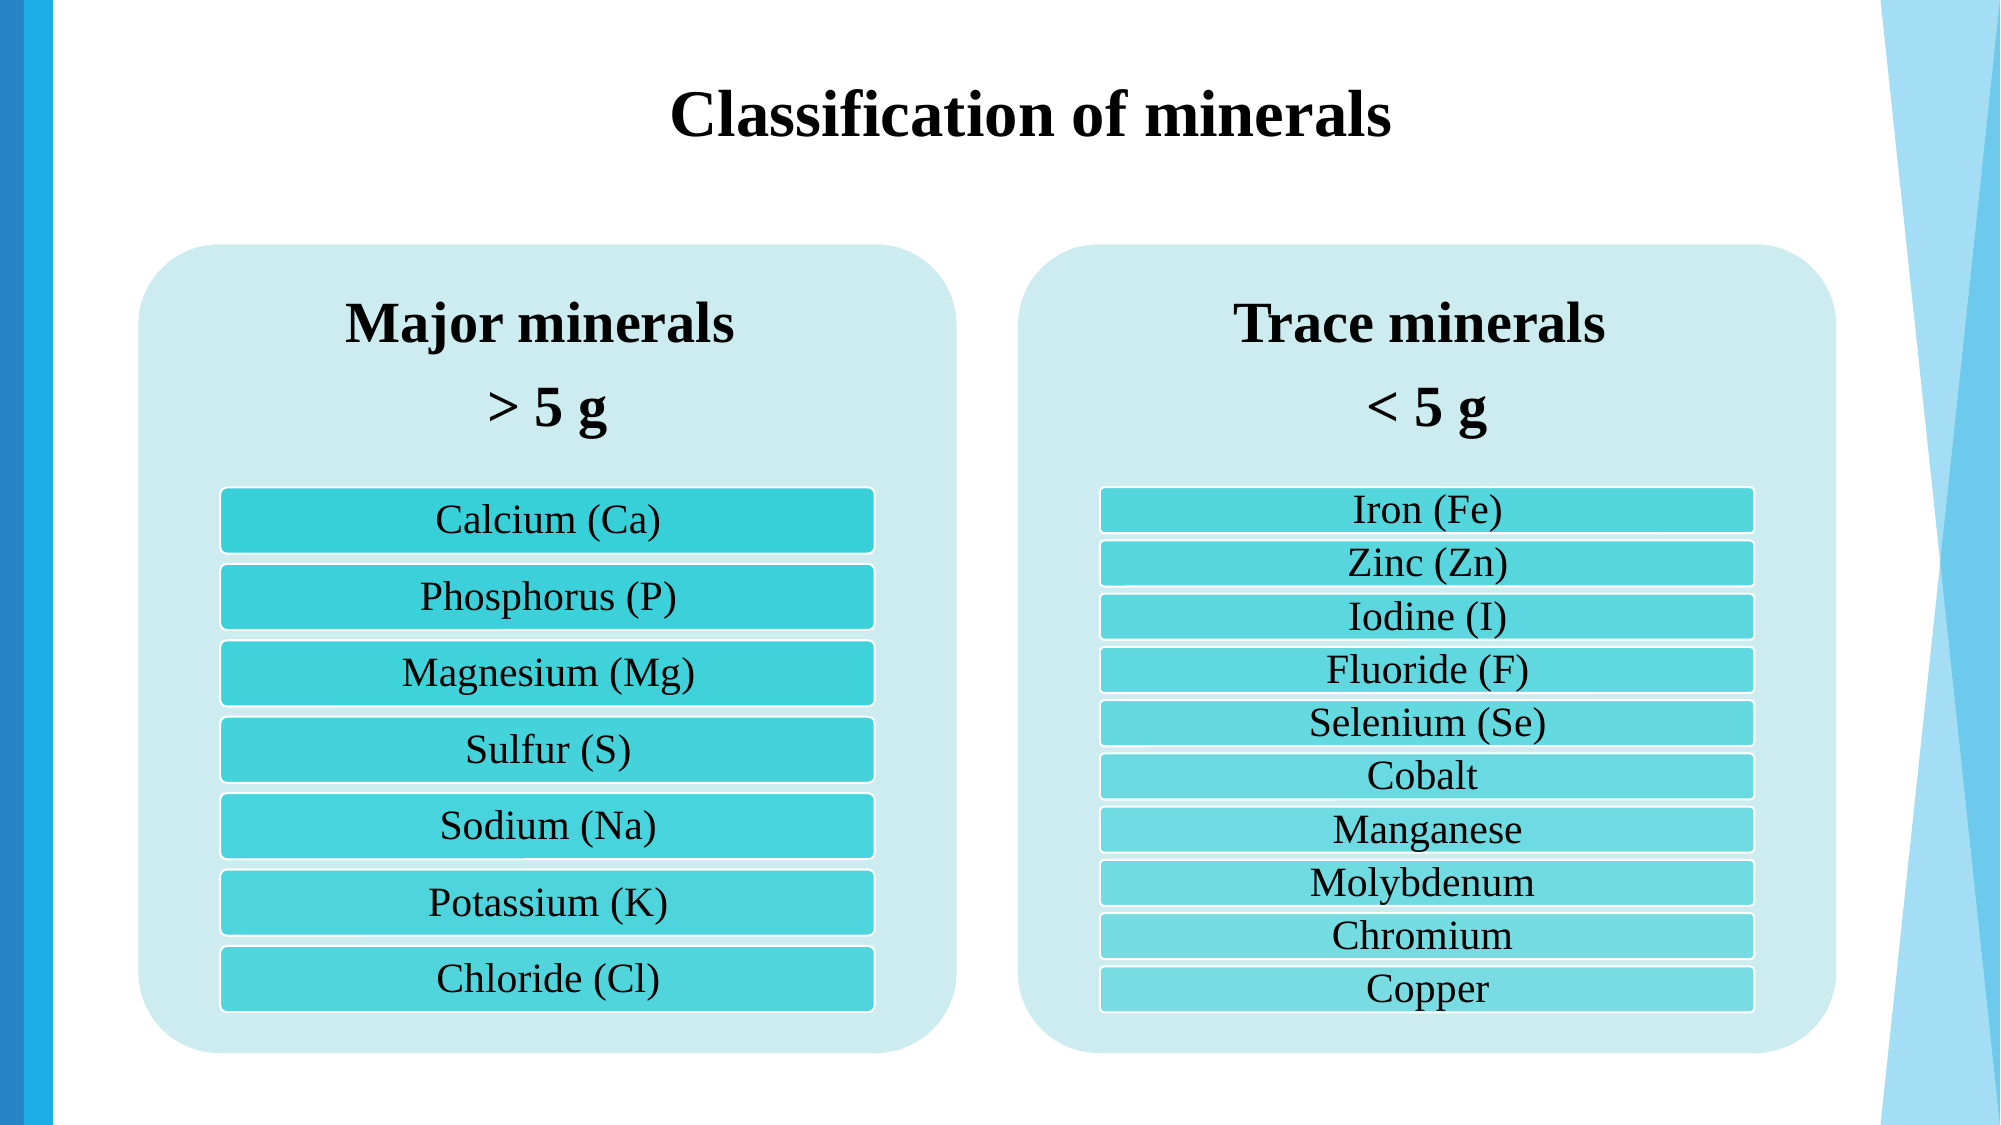

Classification of minerals
Major minerals
> 5 g
Calcium (Ca)
Phosphorus (P)
Magnesium (Mg)
Sulfur (S)
Sodium (Na)
Potassium (K)
Chloride (Cl)
Trace minerals
< 5 g
Iron (Fe)
Zinc (Zn)
Iodine (I)
Fluoride (F)
Selenium (Se)
Cobalt
Manganese
Molybdenum
Chromium
Copper